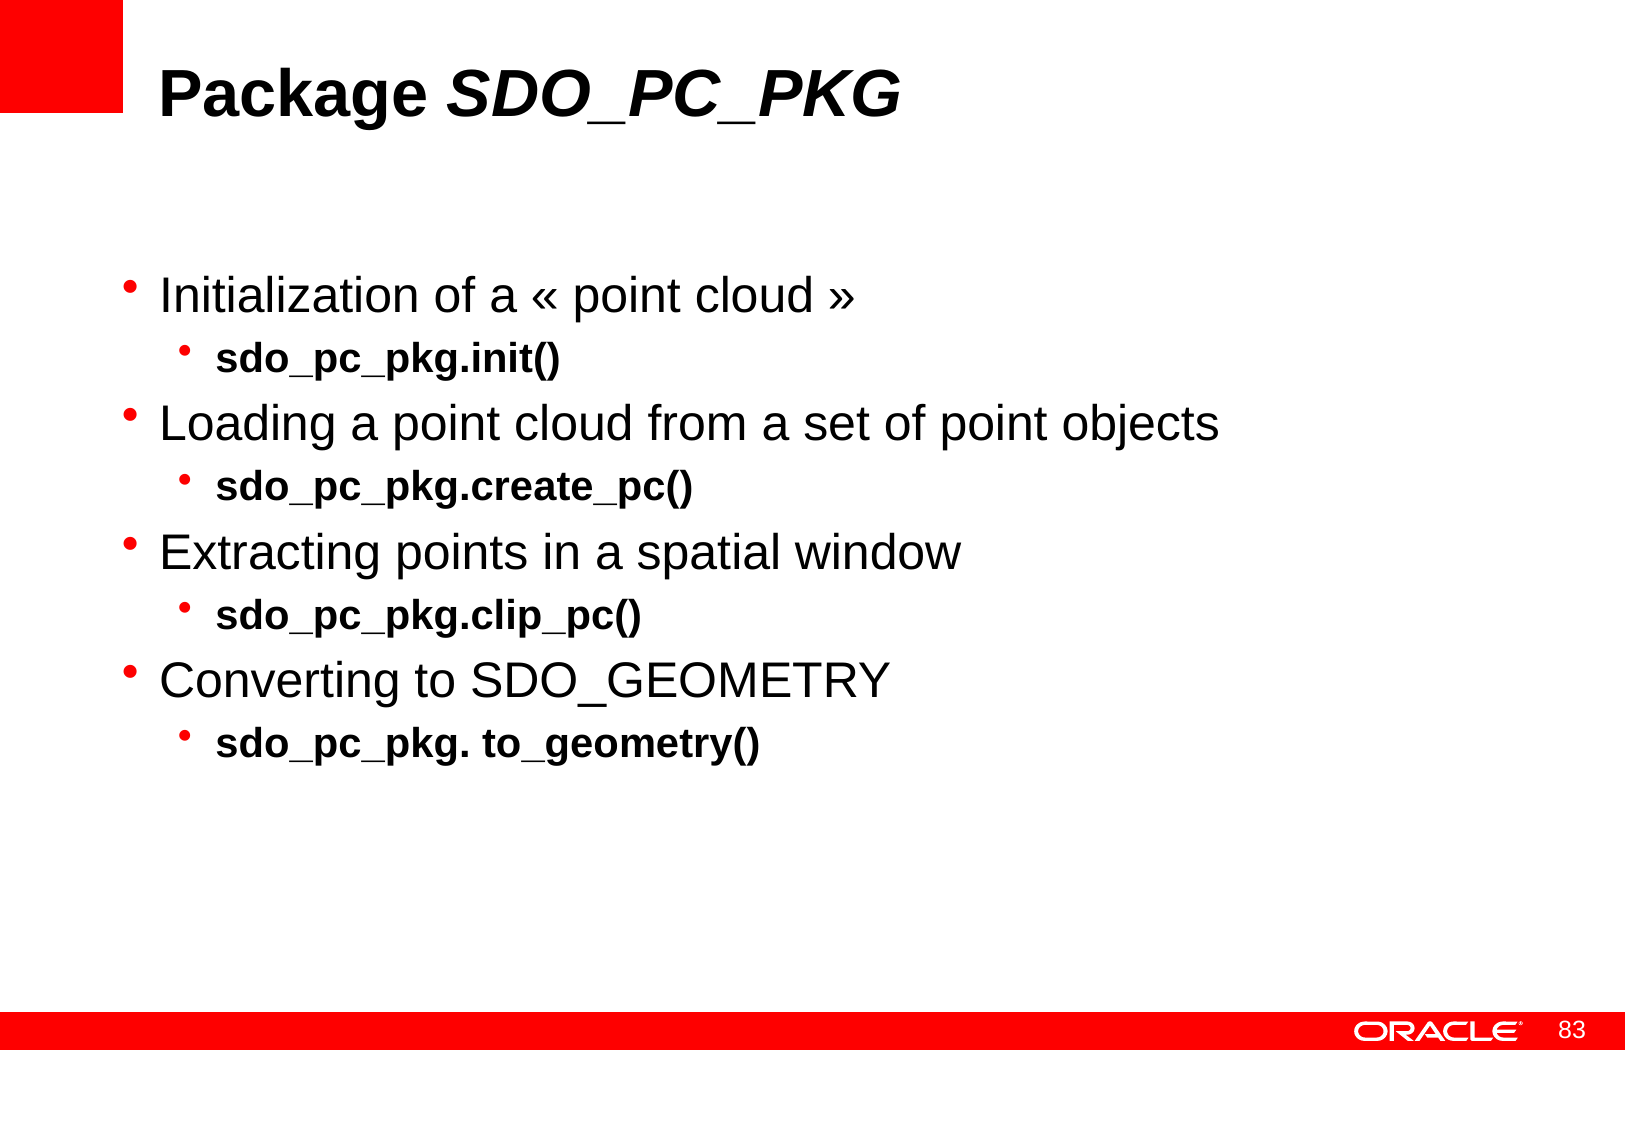

# Package SDO_PC_PKG
Initialization of a « point cloud »
sdo_pc_pkg.init()
Loading a point cloud from a set of point objects
sdo_pc_pkg.create_pc()
Extracting points in a spatial window
sdo_pc_pkg.clip_pc()
Converting to SDO_GEOMETRY
sdo_pc_pkg. to_geometry()